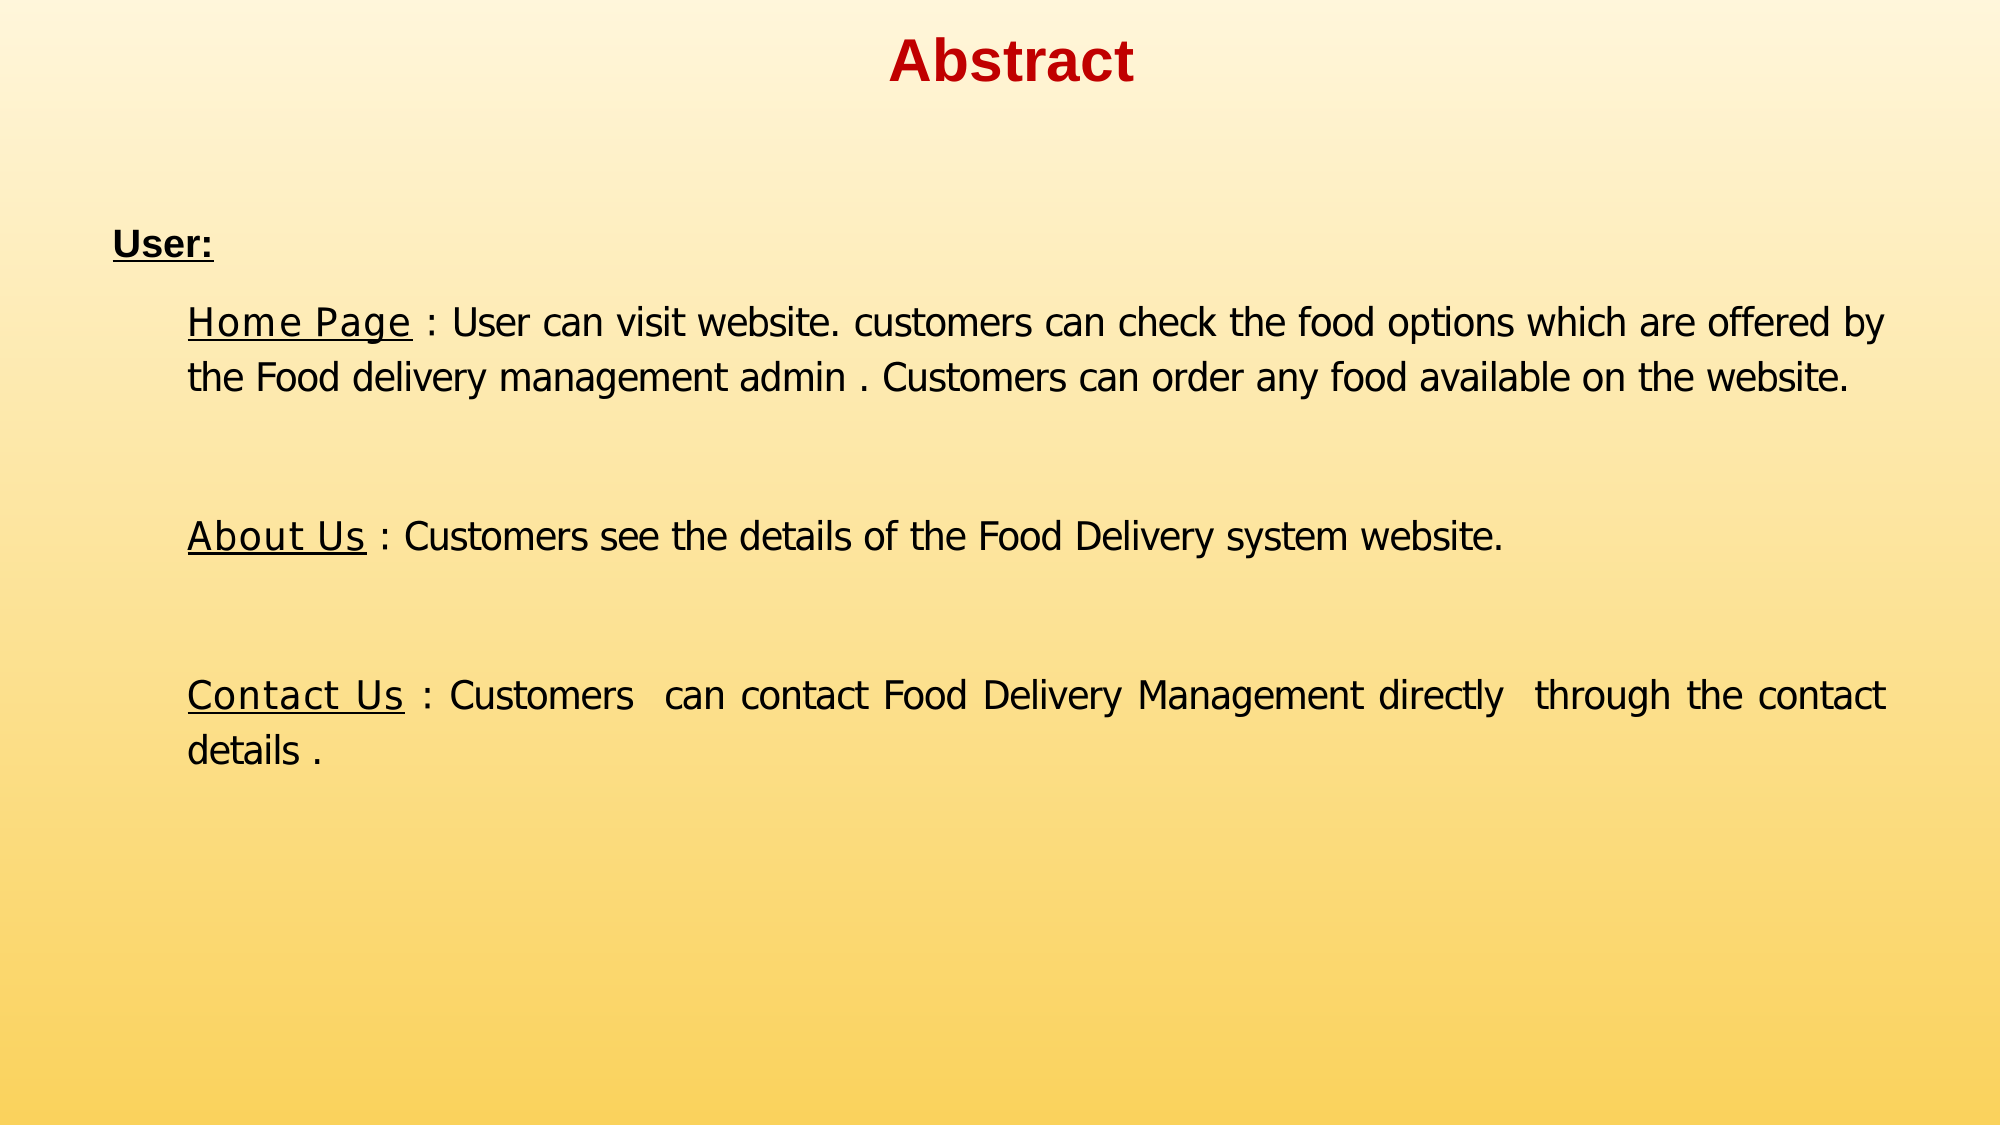

Abstract
User:
Home Page : User can visit website. customers can check the food options which are offered by the Food delivery management admin . Customers can order any food available on the website.

About Us : Customers see the details of the Food Delivery system website.

Contact Us : Customers  can contact Food Delivery Management directly  through the contact details .